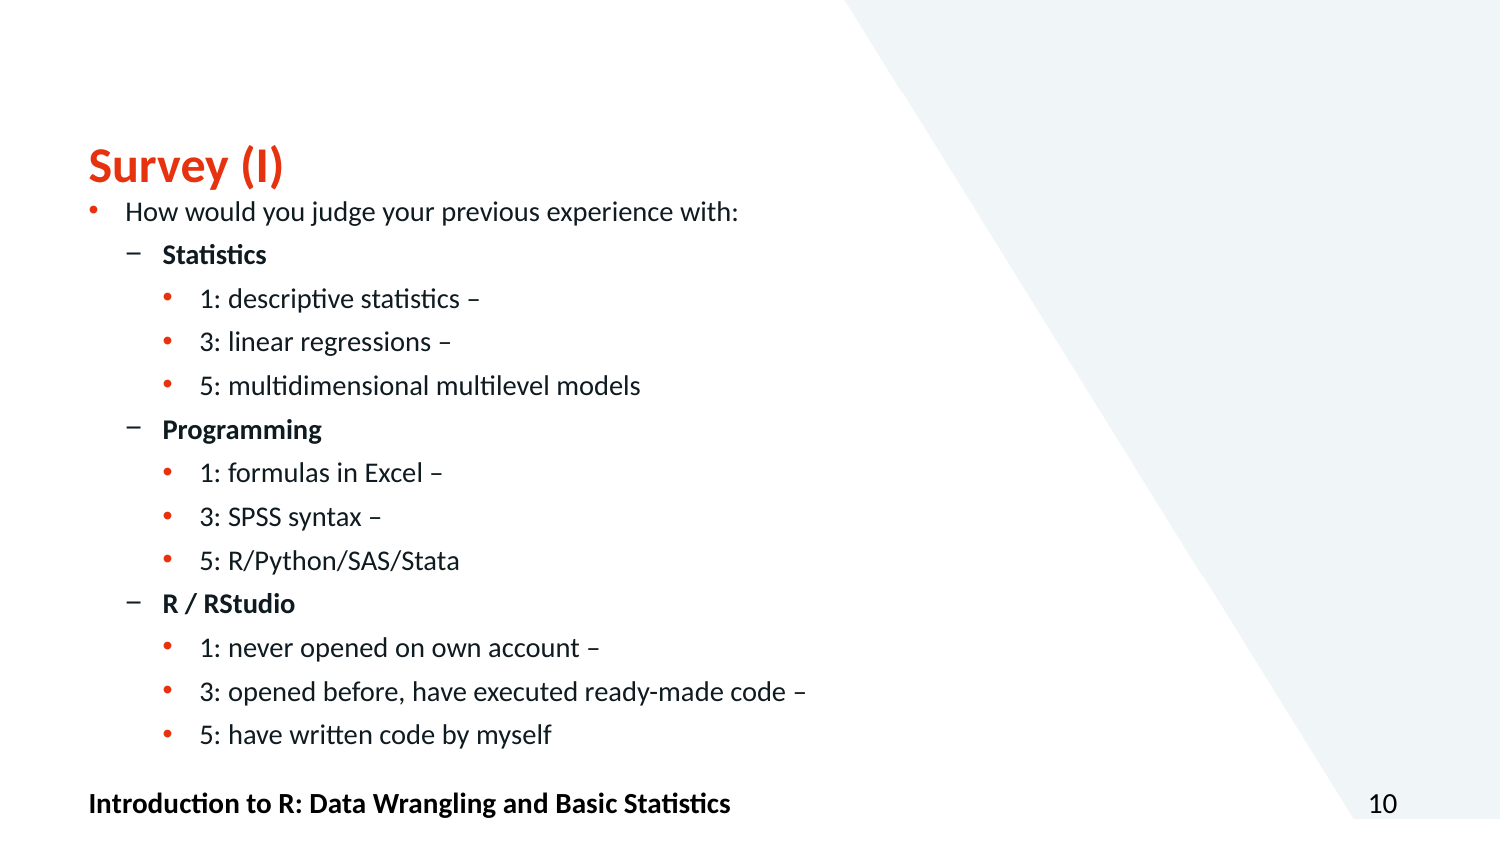

# Survey (I)
How would you judge your previous experience with:
Statistics
1: descriptive statistics –
3: linear regressions –
5: multidimensional multilevel models
Programming
1: formulas in Excel –
3: SPSS syntax –
5: R/Python/SAS/Stata
R / RStudio
1: never opened on own account –
3: opened before, have executed ready-made code –
5: have written code by myself
Introduction to R: Data Wrangling and Basic Statistics
10